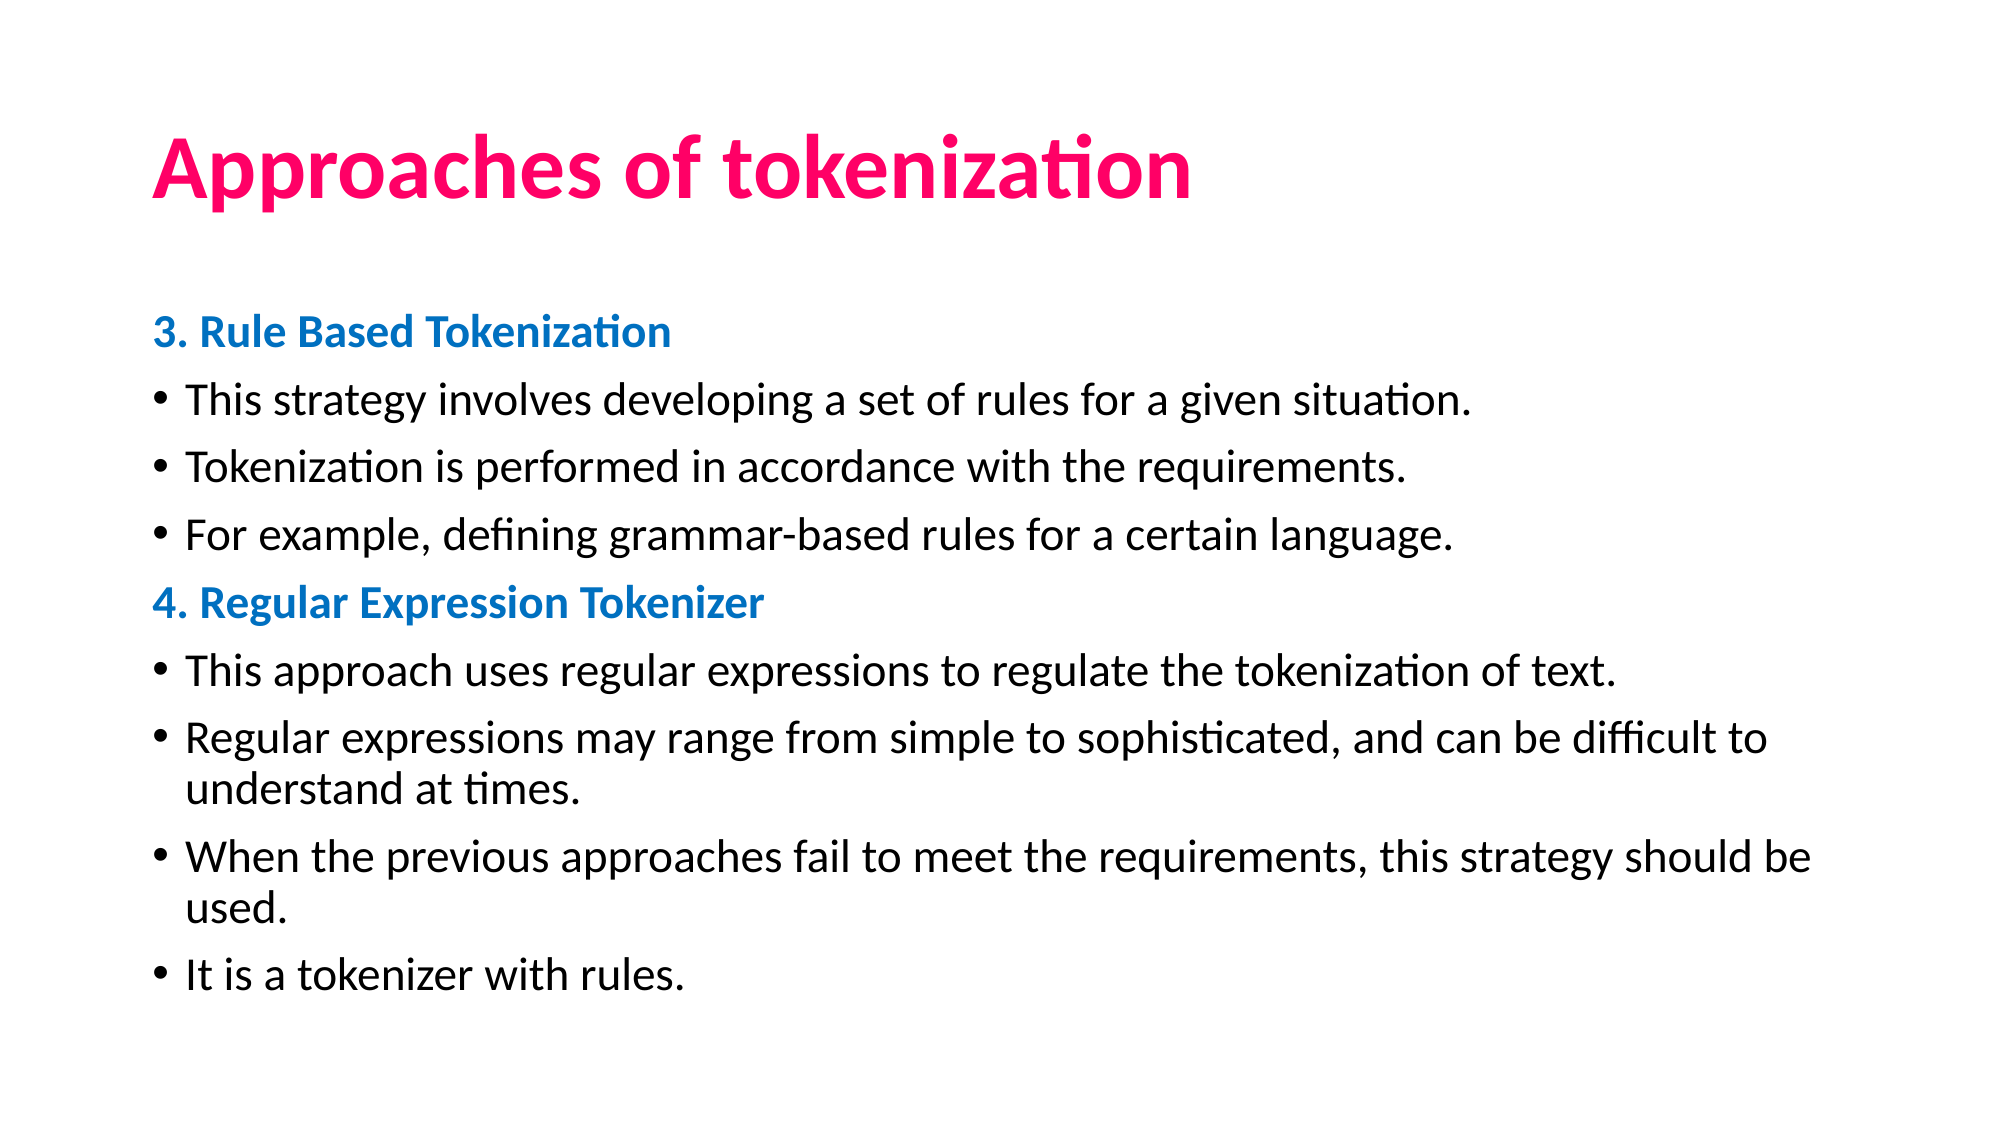

# Approaches of tokenization
3. Rule Based Tokenization
This strategy involves developing a set of rules for a given situation.
Tokenization is performed in accordance with the requirements.
For example, defining grammar-based rules for a certain language.
4. Regular Expression Tokenizer
This approach uses regular expressions to regulate the tokenization of text.
Regular expressions may range from simple to sophisticated, and can be difficult to understand at times.
When the previous approaches fail to meet the requirements, this strategy should be used.
It is a tokenizer with rules.